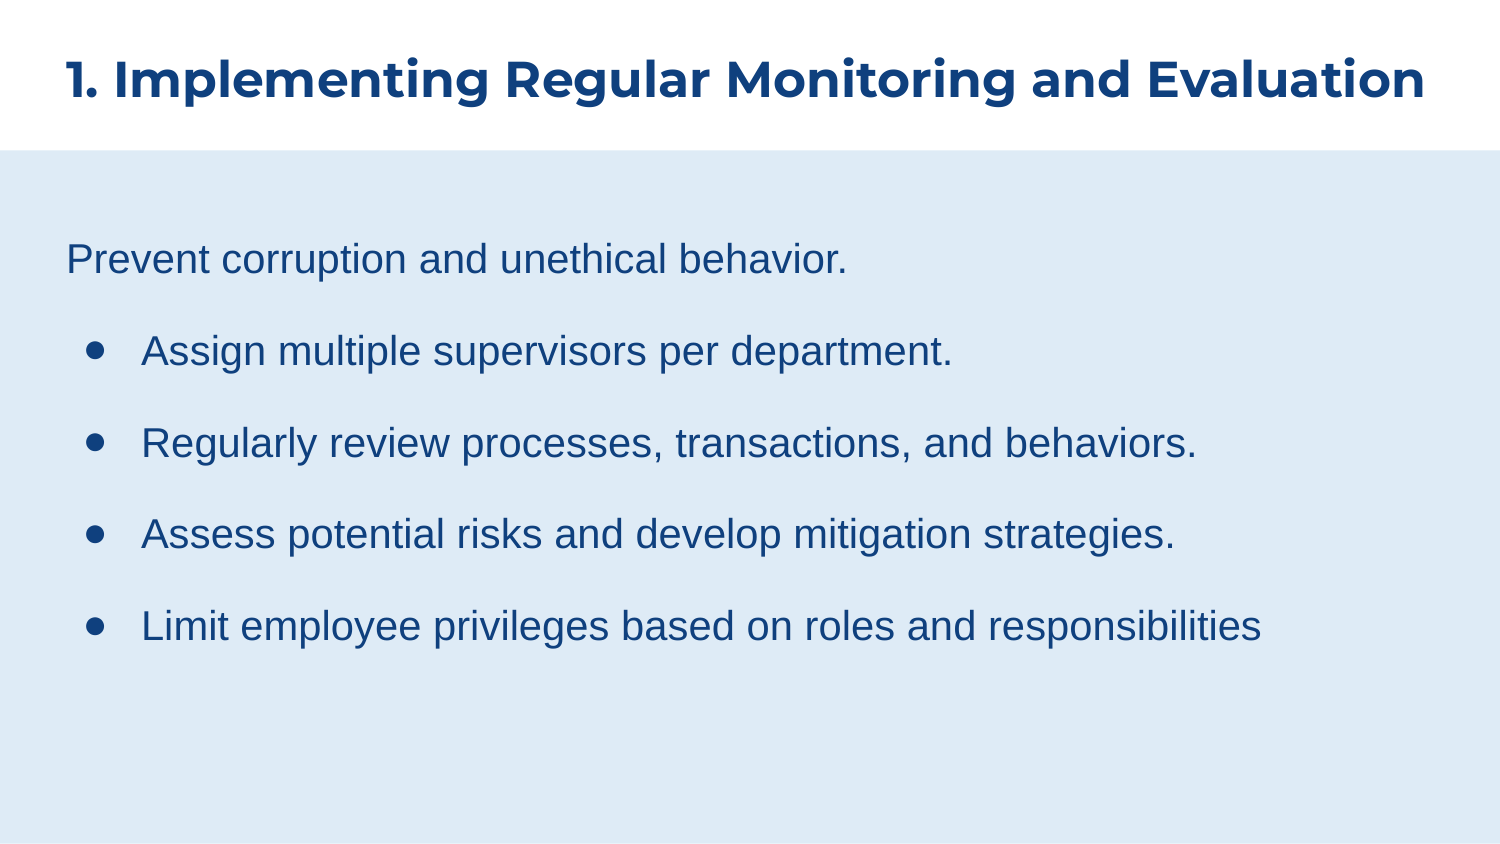

# 1. Implementing Regular Monitoring and Evaluation
Prevent corruption and unethical behavior.
Assign multiple supervisors per department.
Regularly review processes, transactions, and behaviors.
Assess potential risks and develop mitigation strategies.
Limit employee privileges based on roles and responsibilities